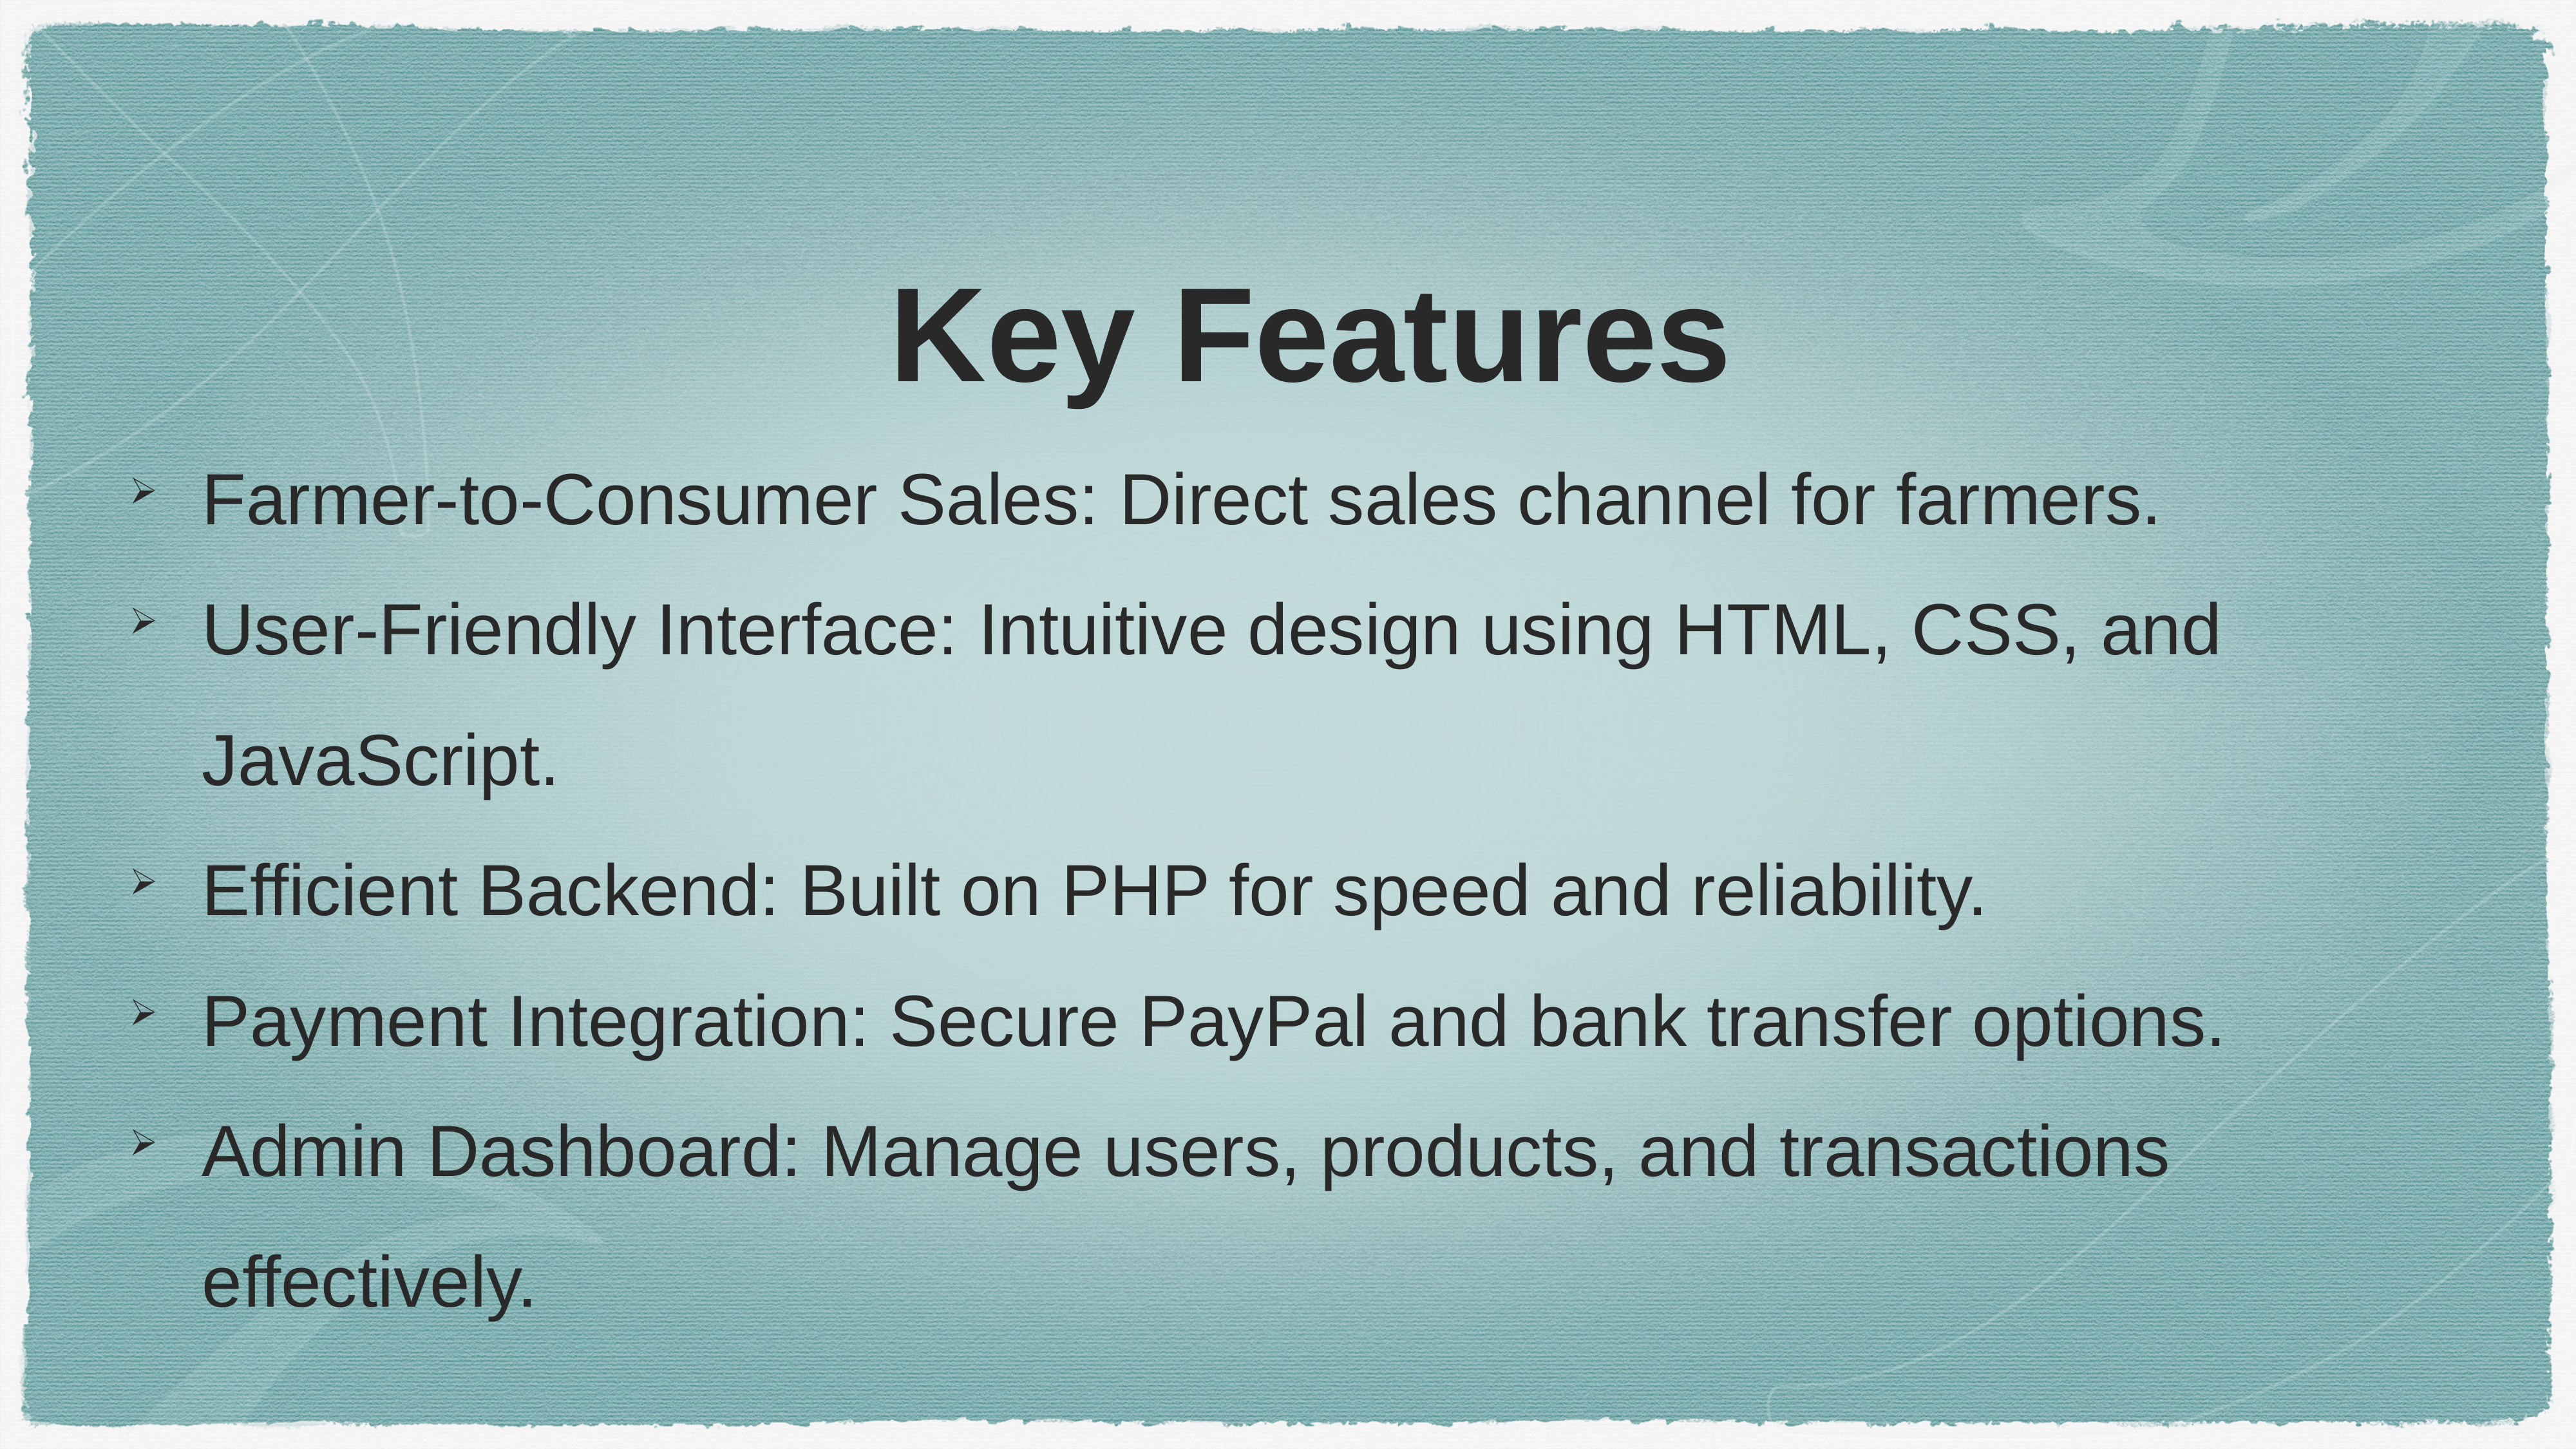

Key Features
Farmer-to-Consumer Sales: Direct sales channel for farmers.
User-Friendly Interface: Intuitive design using HTML, CSS, and JavaScript.
Efficient Backend: Built on PHP for speed and reliability.
Payment Integration: Secure PayPal and bank transfer options.
Admin Dashboard: Manage users, products, and transactions effectively.